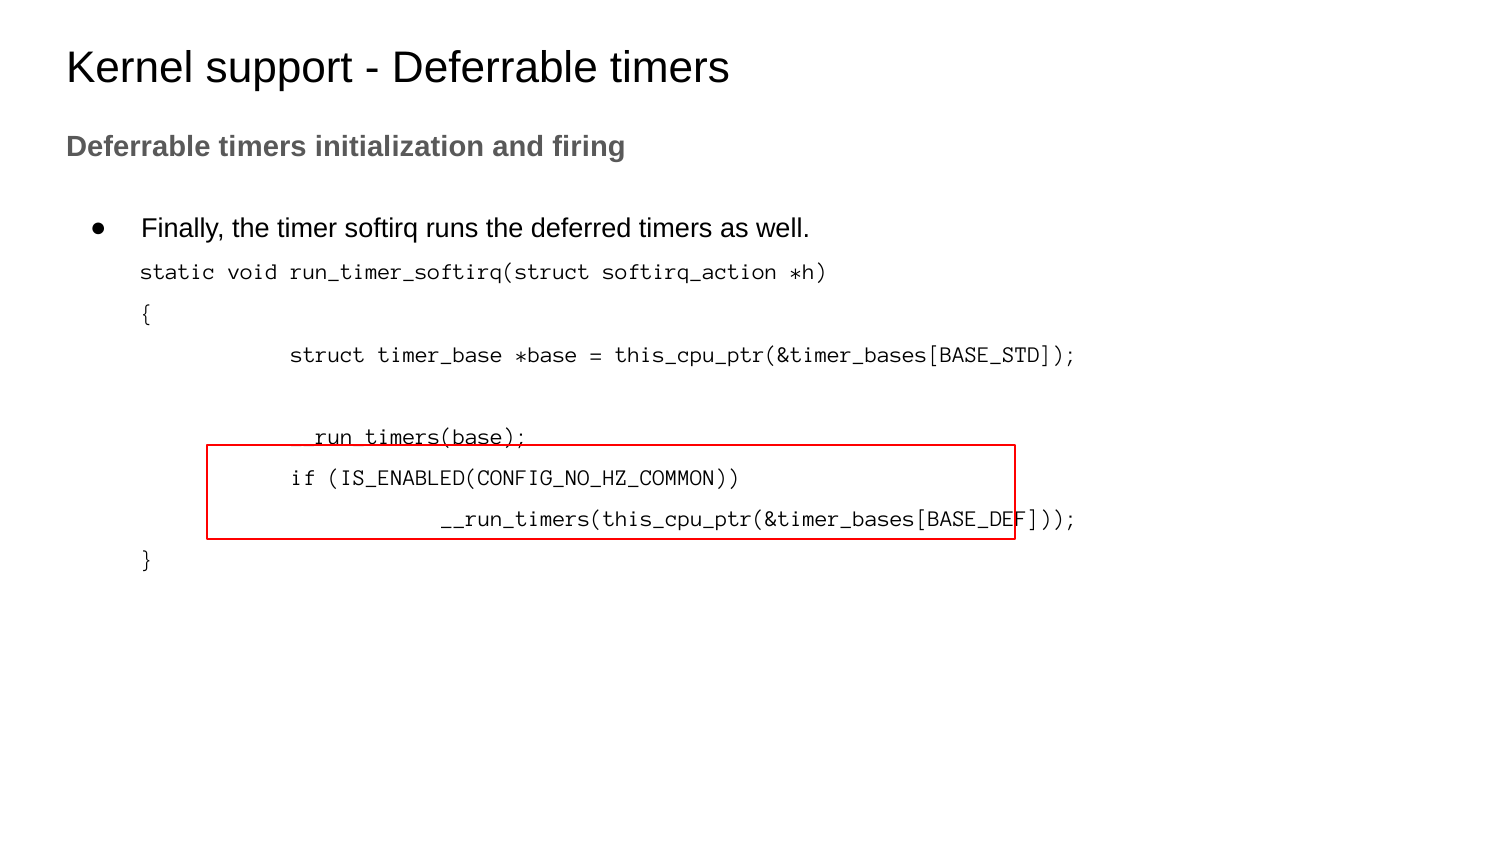

# Kernel support - Deferrable timers

Deferrable timers initialization and firing

Finally, the timer softirq runs the deferred timers as well.
static void run_timer_softirq(struct softirq_action *h)
{
	struct timer_base *base = this_cpu_ptr(&timer_bases[BASE_STD]);

	__run_timers(base);
	if (IS_ENABLED(CONFIG_NO_HZ_COMMON))
		__run_timers(this_cpu_ptr(&timer_bases[BASE_DEF]));
}